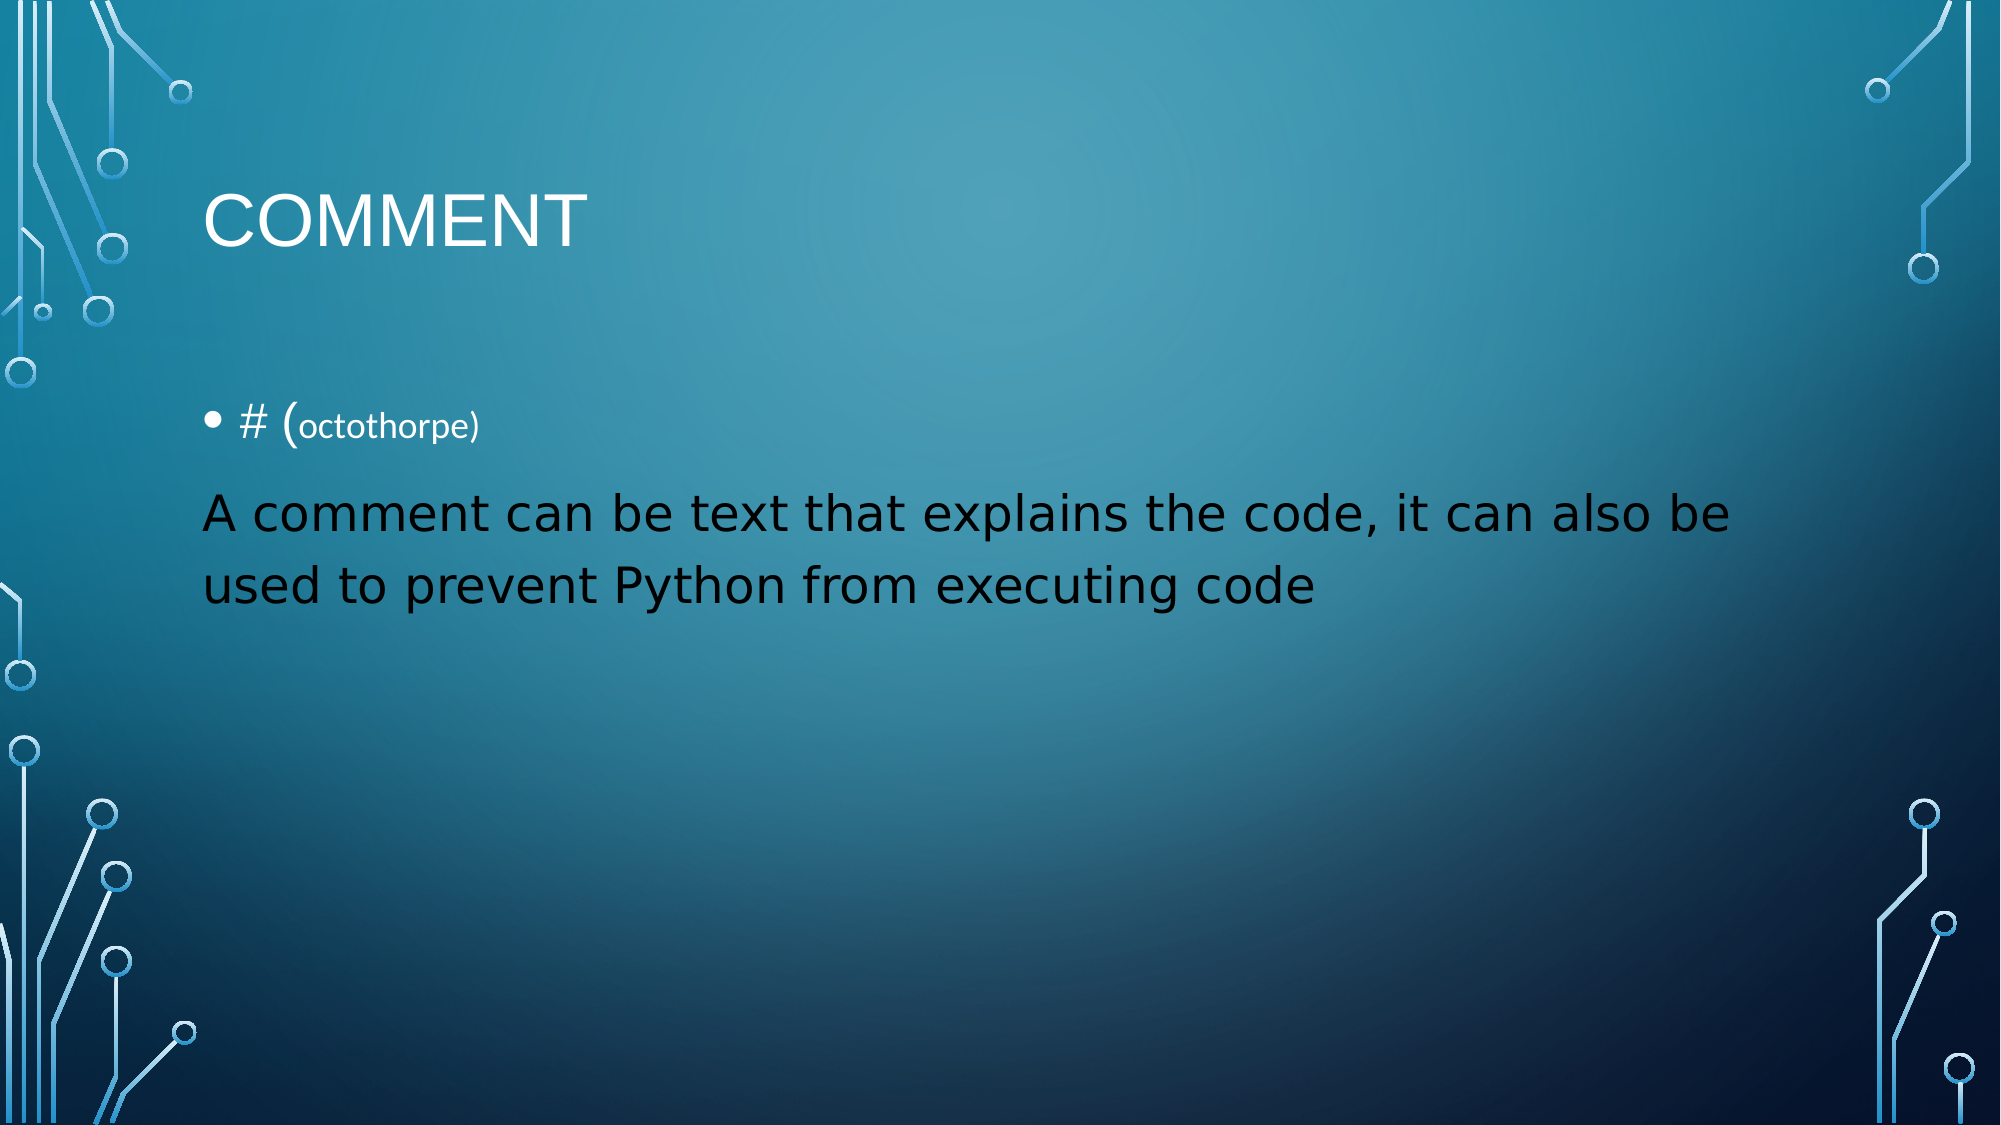

# comment
# (octothorpe)
A comment can be text that explains the code, it can also be used to prevent Python from executing code